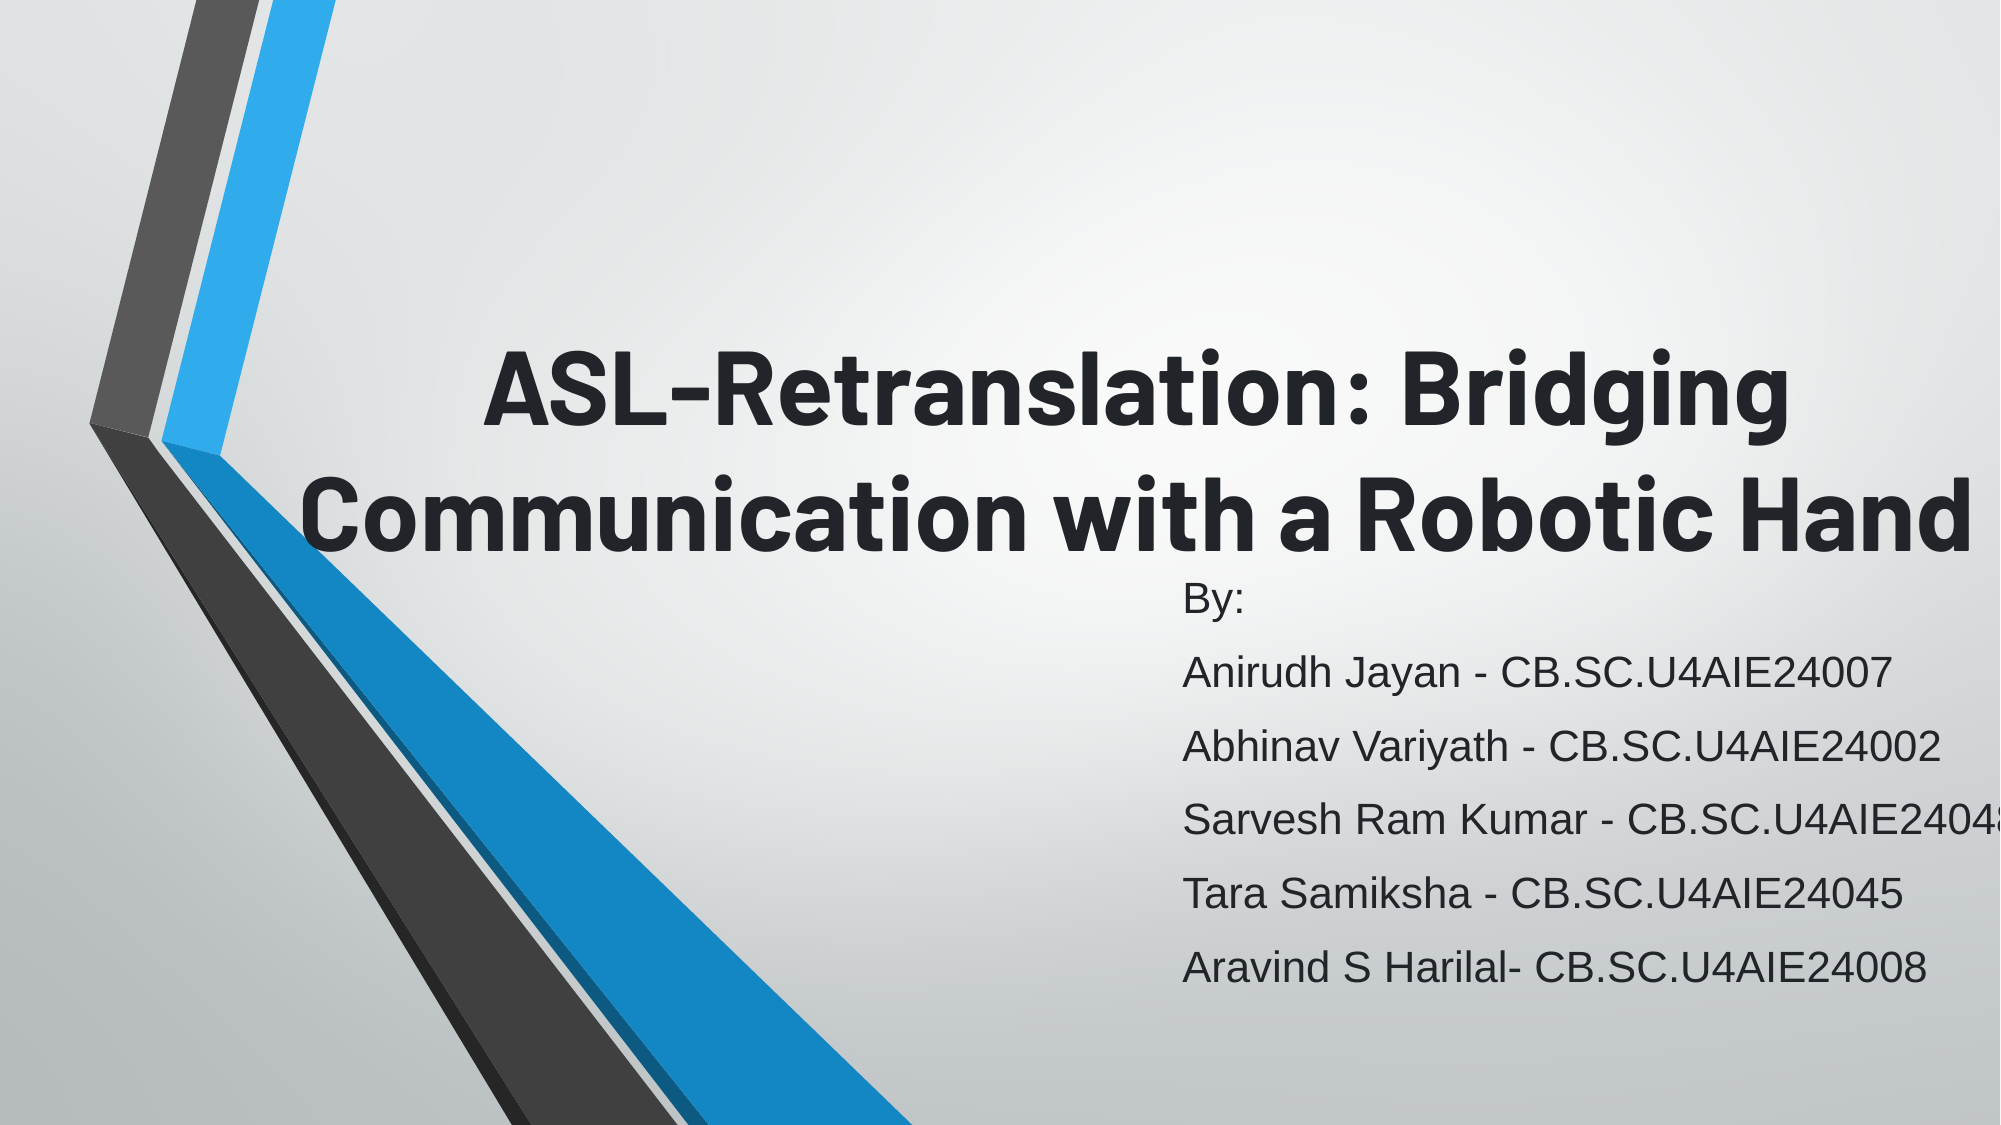

# ASL-Retranslation: Bridging Communication with a Robotic Hand
By:
Anirudh Jayan - CB.SC.U4AIE24007
Abhinav Variyath - CB.SC.U4AIE24002
Sarvesh Ram Kumar - CB.SC.U4AIE24048
Tara Samiksha - CB.SC.U4AIE24045
Aravind S Harilal- CB.SC.U4AIE24008